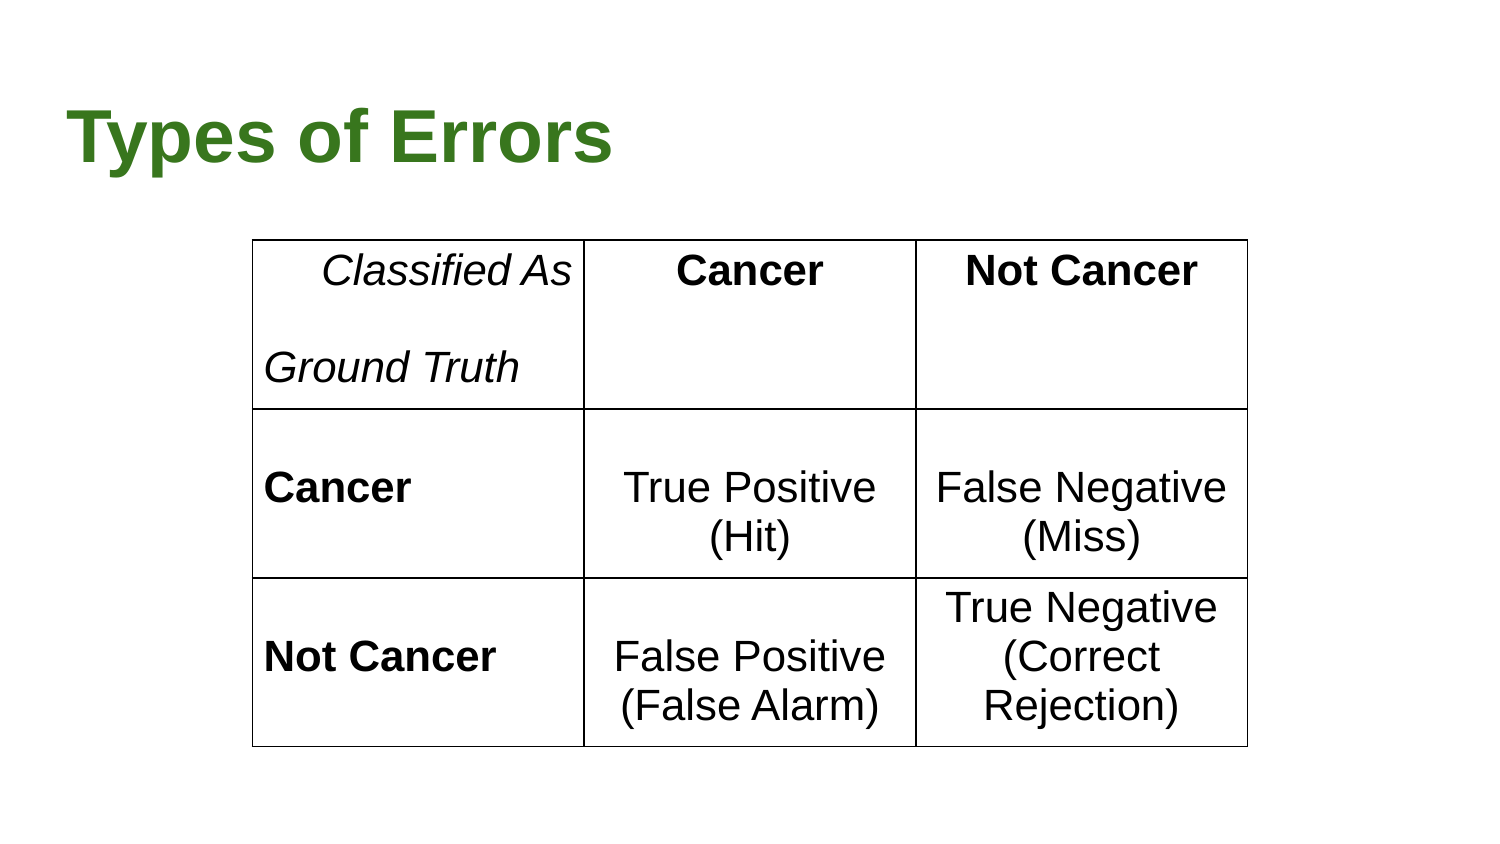

# Types of Errors
| Classified As Ground Truth | Cancer | Not Cancer |
| --- | --- | --- |
| Cancer | True Positive (Hit) | False Negative (Miss) |
| Not Cancer | False Positive (False Alarm) | True Negative (Correct Rejection) |